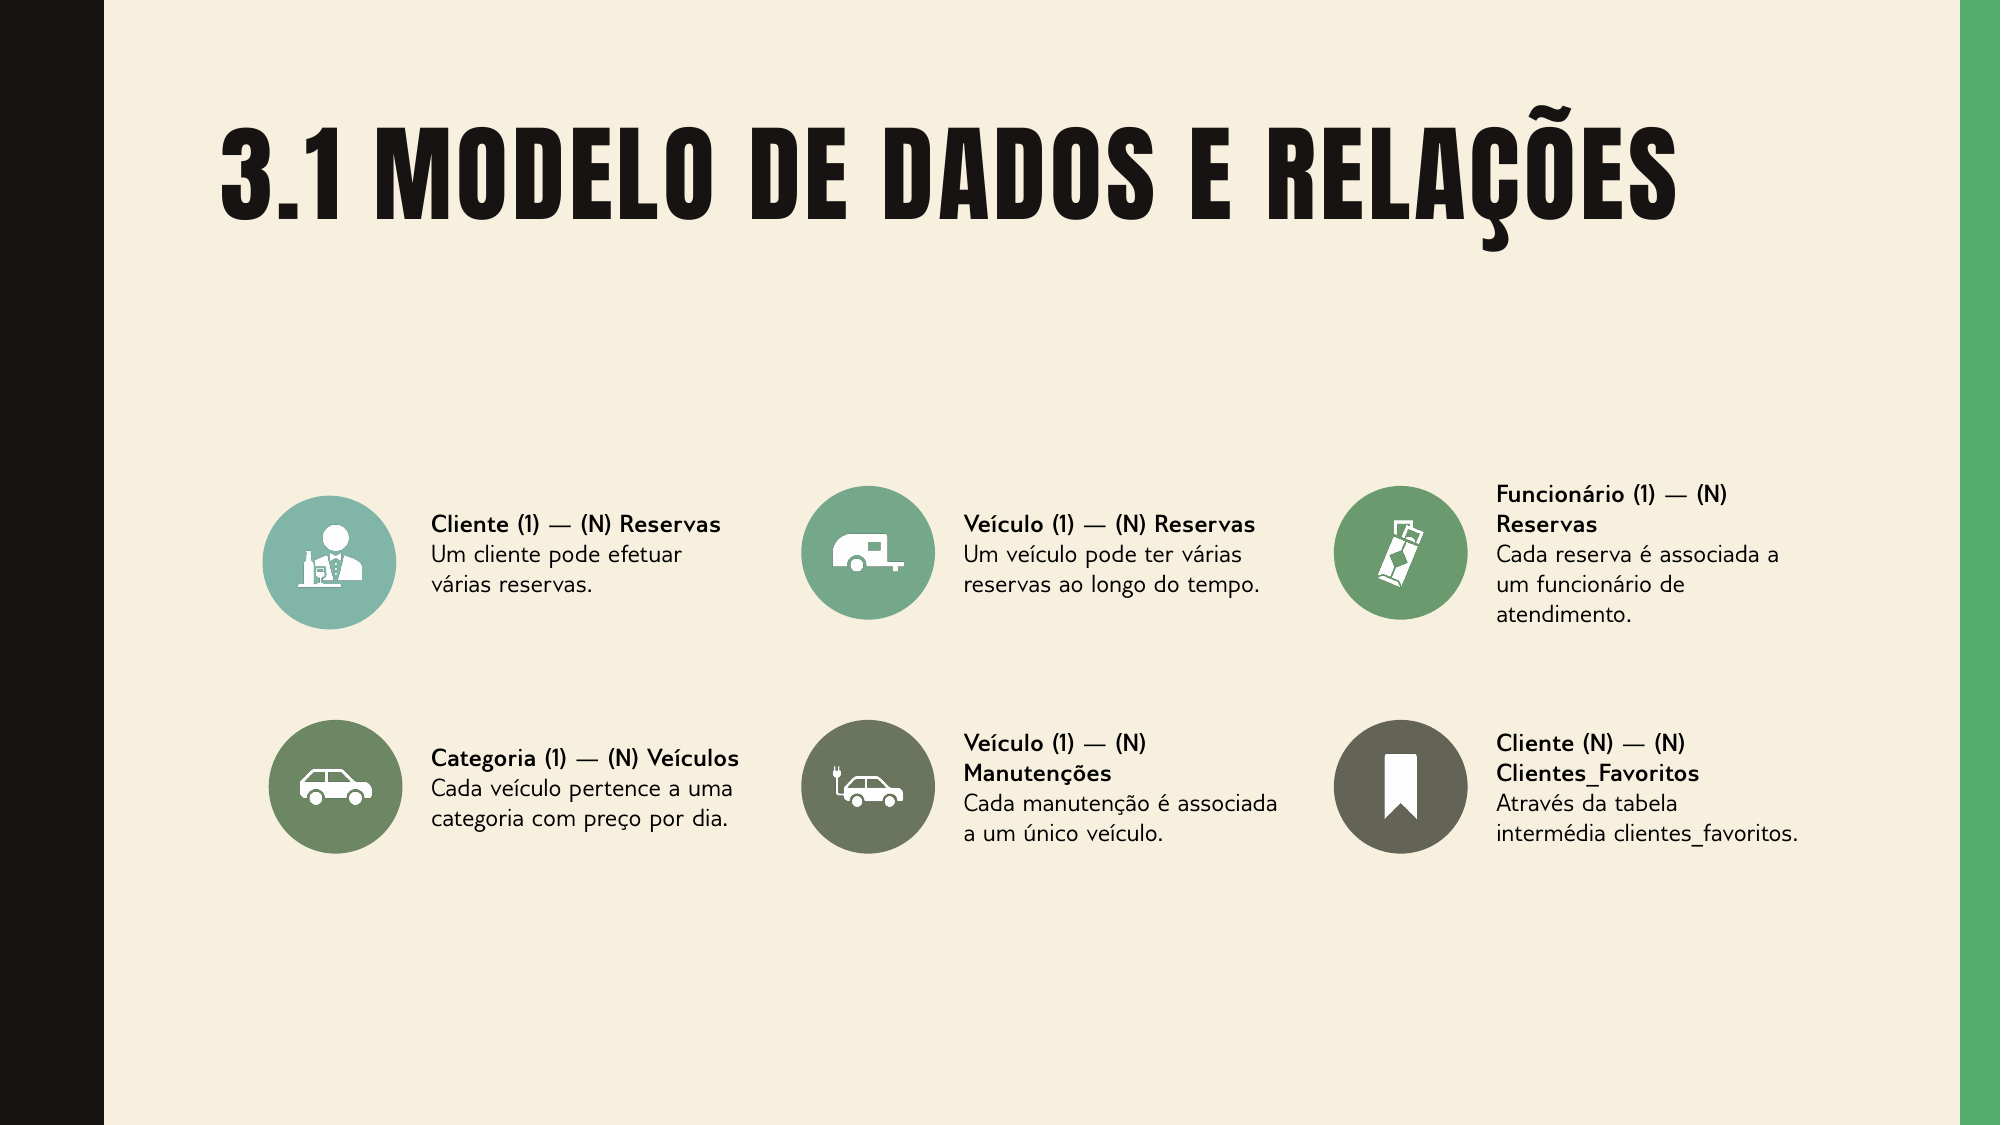

# 3.1 Modelo de Dados E relações
Cliente (1) — (N) Reservas
Um cliente pode efetuar várias reservas.
Veículo (1) — (N) Reservas
Um veículo pode ter várias reservas ao longo do tempo.
Funcionário (1) — (N) Reservas
Cada reserva é associada a um funcionário de atendimento.
Categoria (1) — (N) Veículos
Cada veículo pertence a uma categoria com preço por dia.
Veículo (1) — (N) Manutenções
Cada manutenção é associada a um único veículo.
Cliente (N) — (N) Clientes_Favoritos
Através da tabela intermédia clientes_favoritos.
8